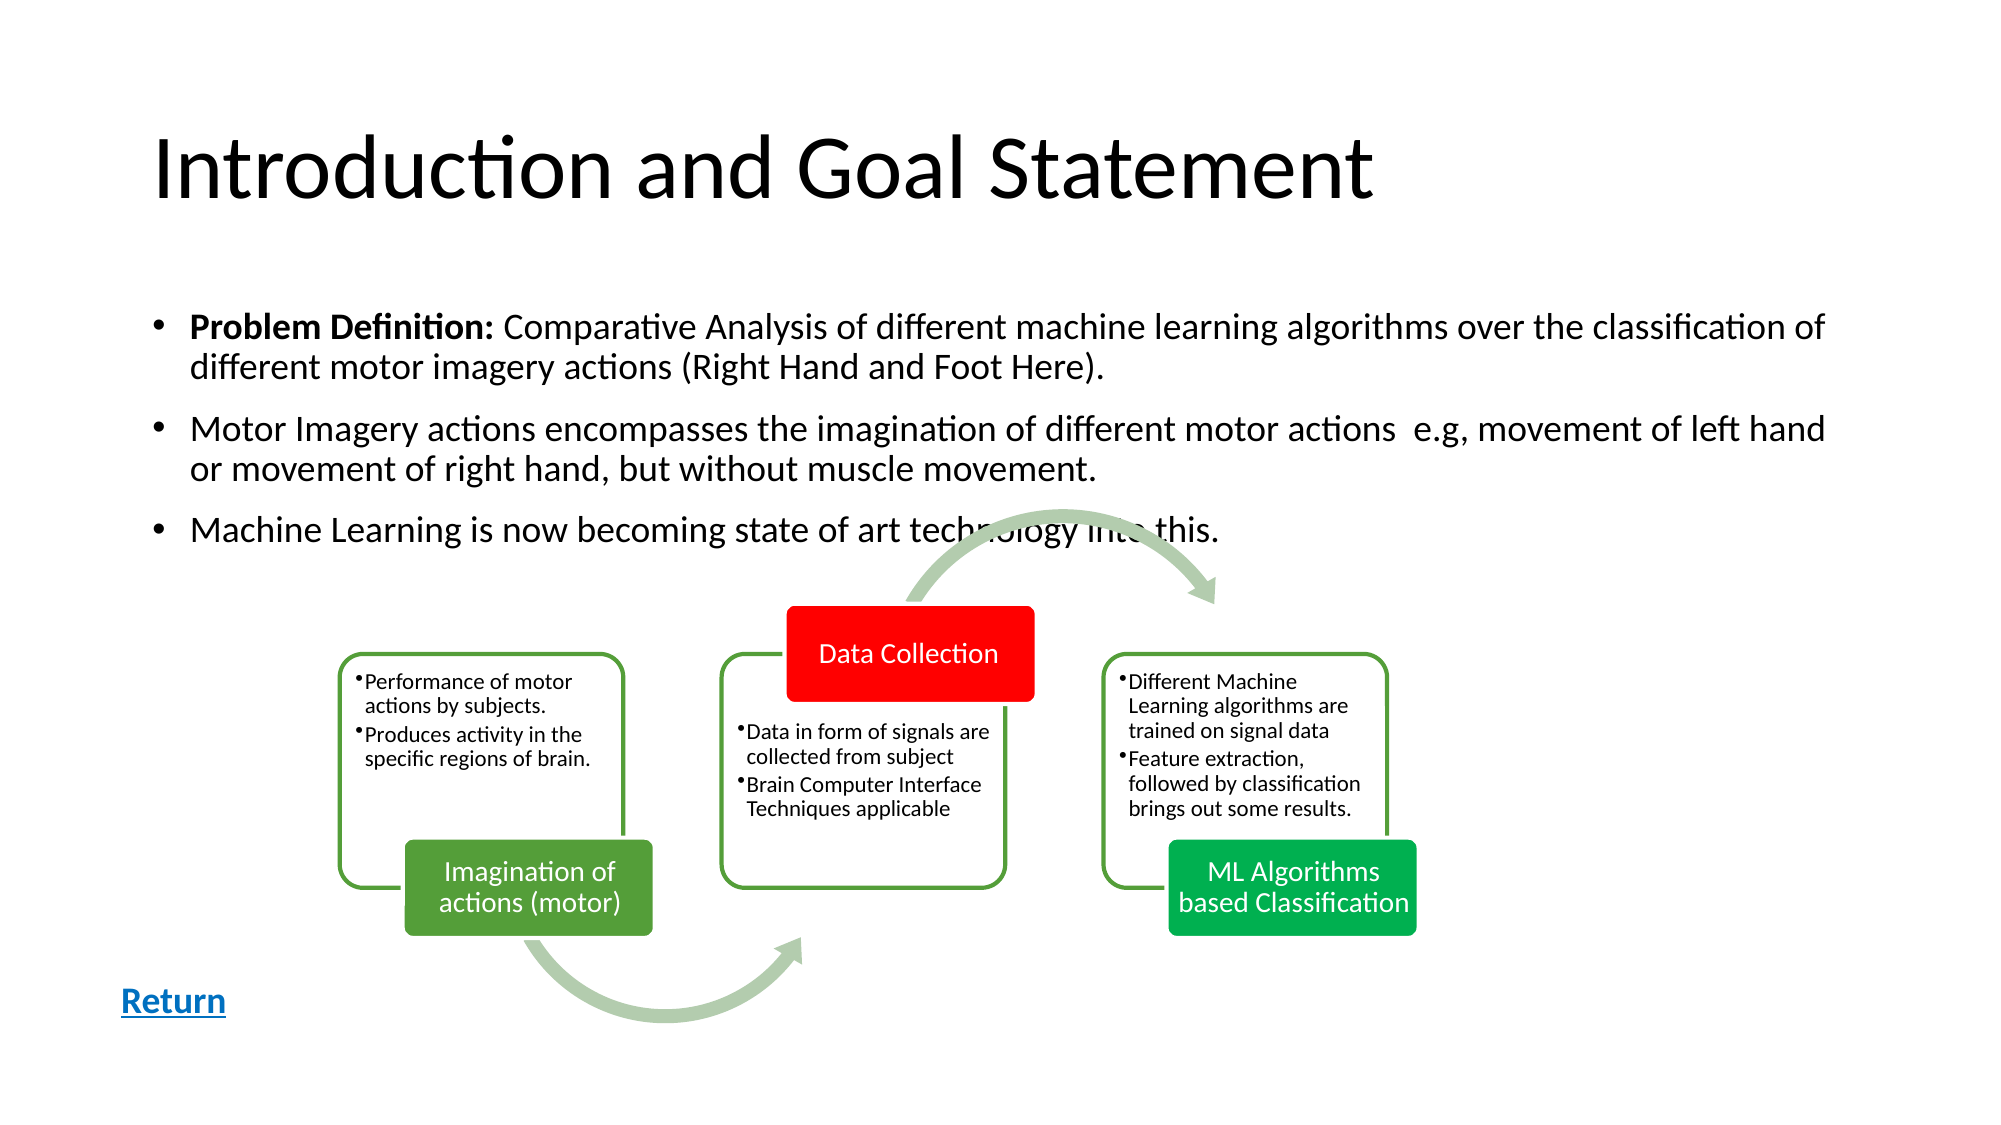

# Introduction and Goal Statement
Problem Definition: Comparative Analysis of different machine learning algorithms over the classification of different motor imagery actions (Right Hand and Foot Here).
Motor Imagery actions encompasses the imagination of different motor actions  e.g, movement of left hand or movement of right hand, but without muscle movement.
Machine Learning is now becoming state of art technology into this.

Performance of motor actions by subjects.
Produces activity in the specific regions of brain.
Imagination of actions (motor)
Data in form of signals are collected from subject
Brain Computer Interface Techniques applicable
Data Collection
Different Machine Learning algorithms are trained on signal data
Feature extraction, followed by classification brings out some results.
ML Algorithms based Classification
Return